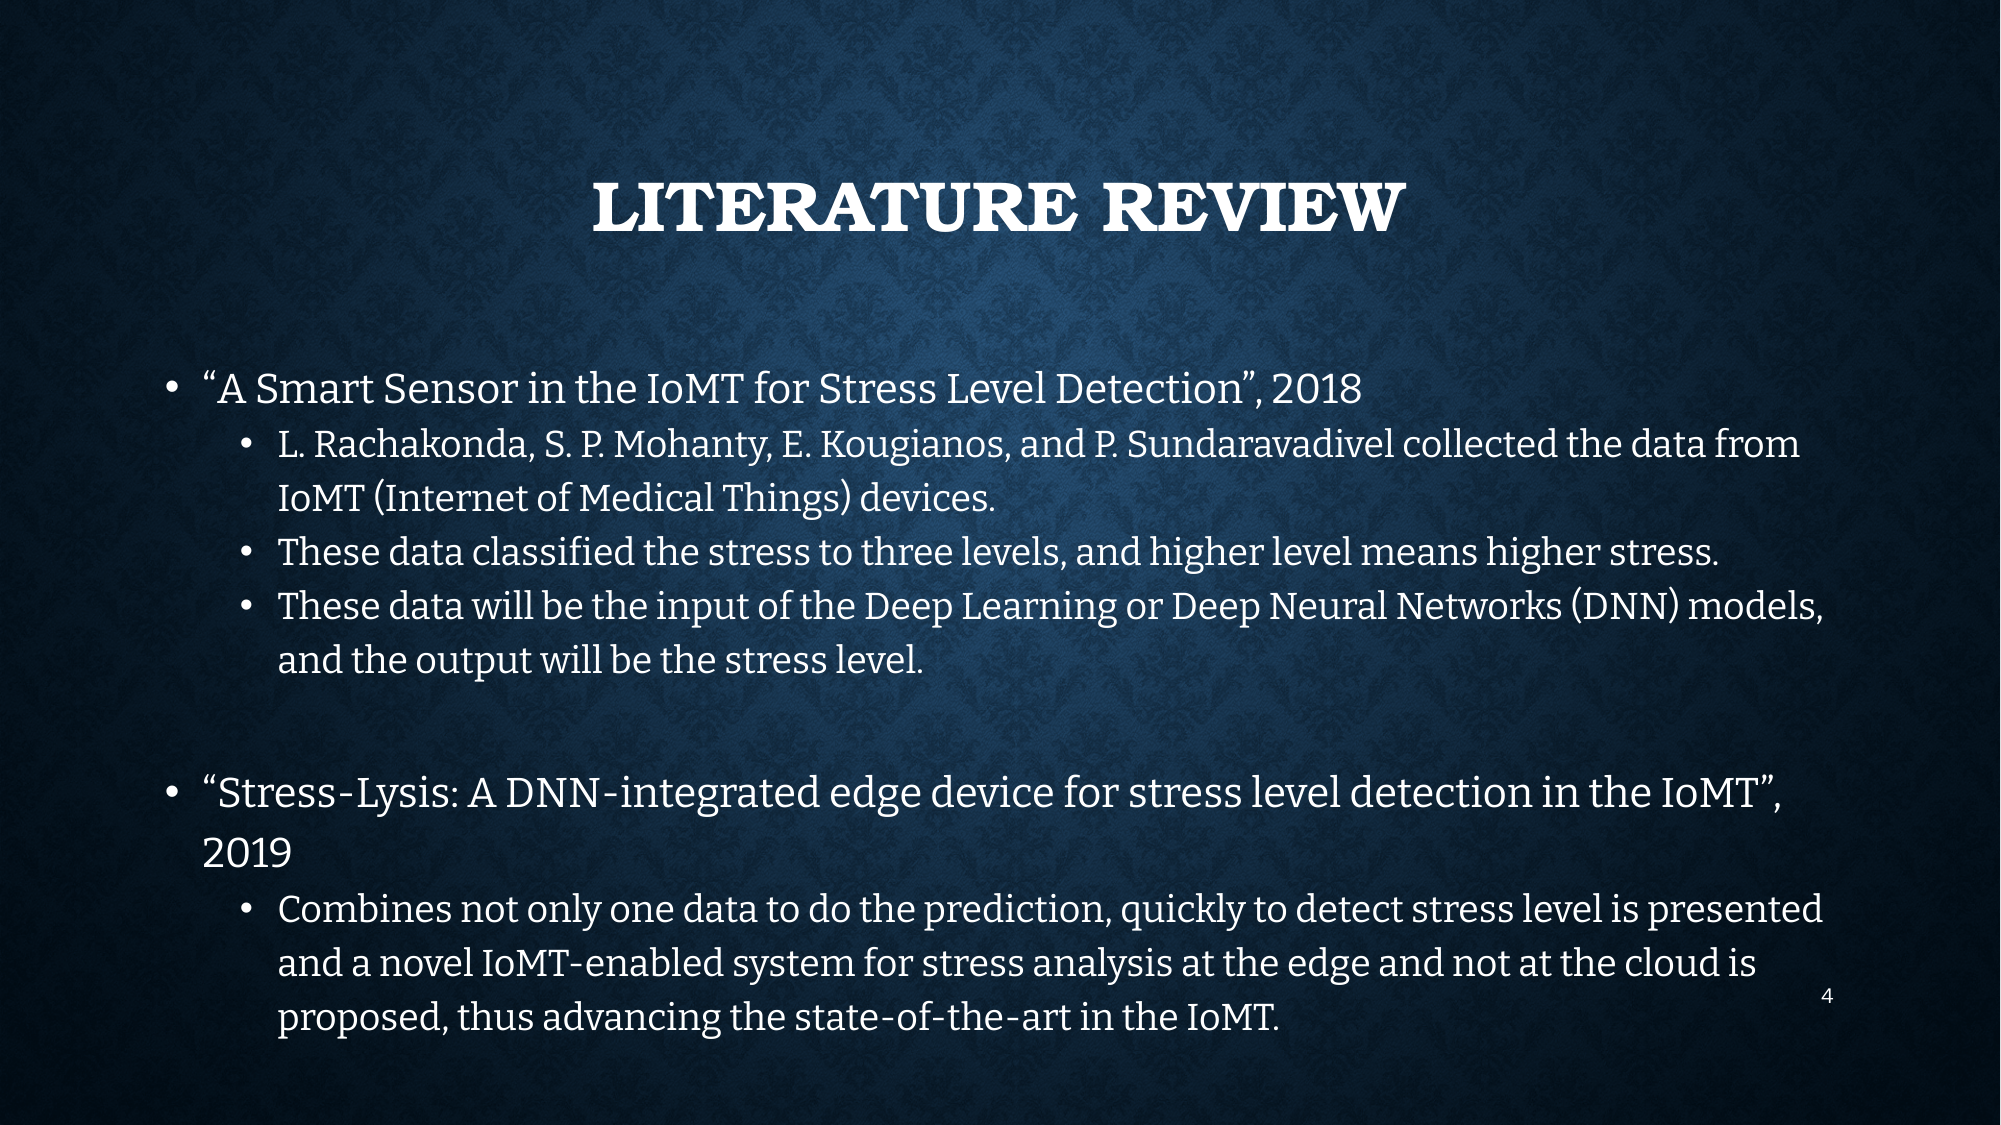

# LITERATURE REVIEW
“A Smart Sensor in the IoMT for Stress Level Detection”, 2018
L. Rachakonda, S. P. Mohanty, E. Kougianos, and P. Sundaravadivel collected the data from IoMT (Internet of Medical Things) devices.
These data classified the stress to three levels, and higher level means higher stress.
These data will be the input of the Deep Learning or Deep Neural Networks (DNN) models, and the output will be the stress level.

“Stress-Lysis: A DNN-integrated edge device for stress level detection in the IoMT”, 2019
Combines not only one data to do the prediction, quickly to detect stress level is presented and a novel IoMT-enabled system for stress analysis at the edge and not at the cloud is proposed, thus advancing the state-of-the-art in the IoMT.

4